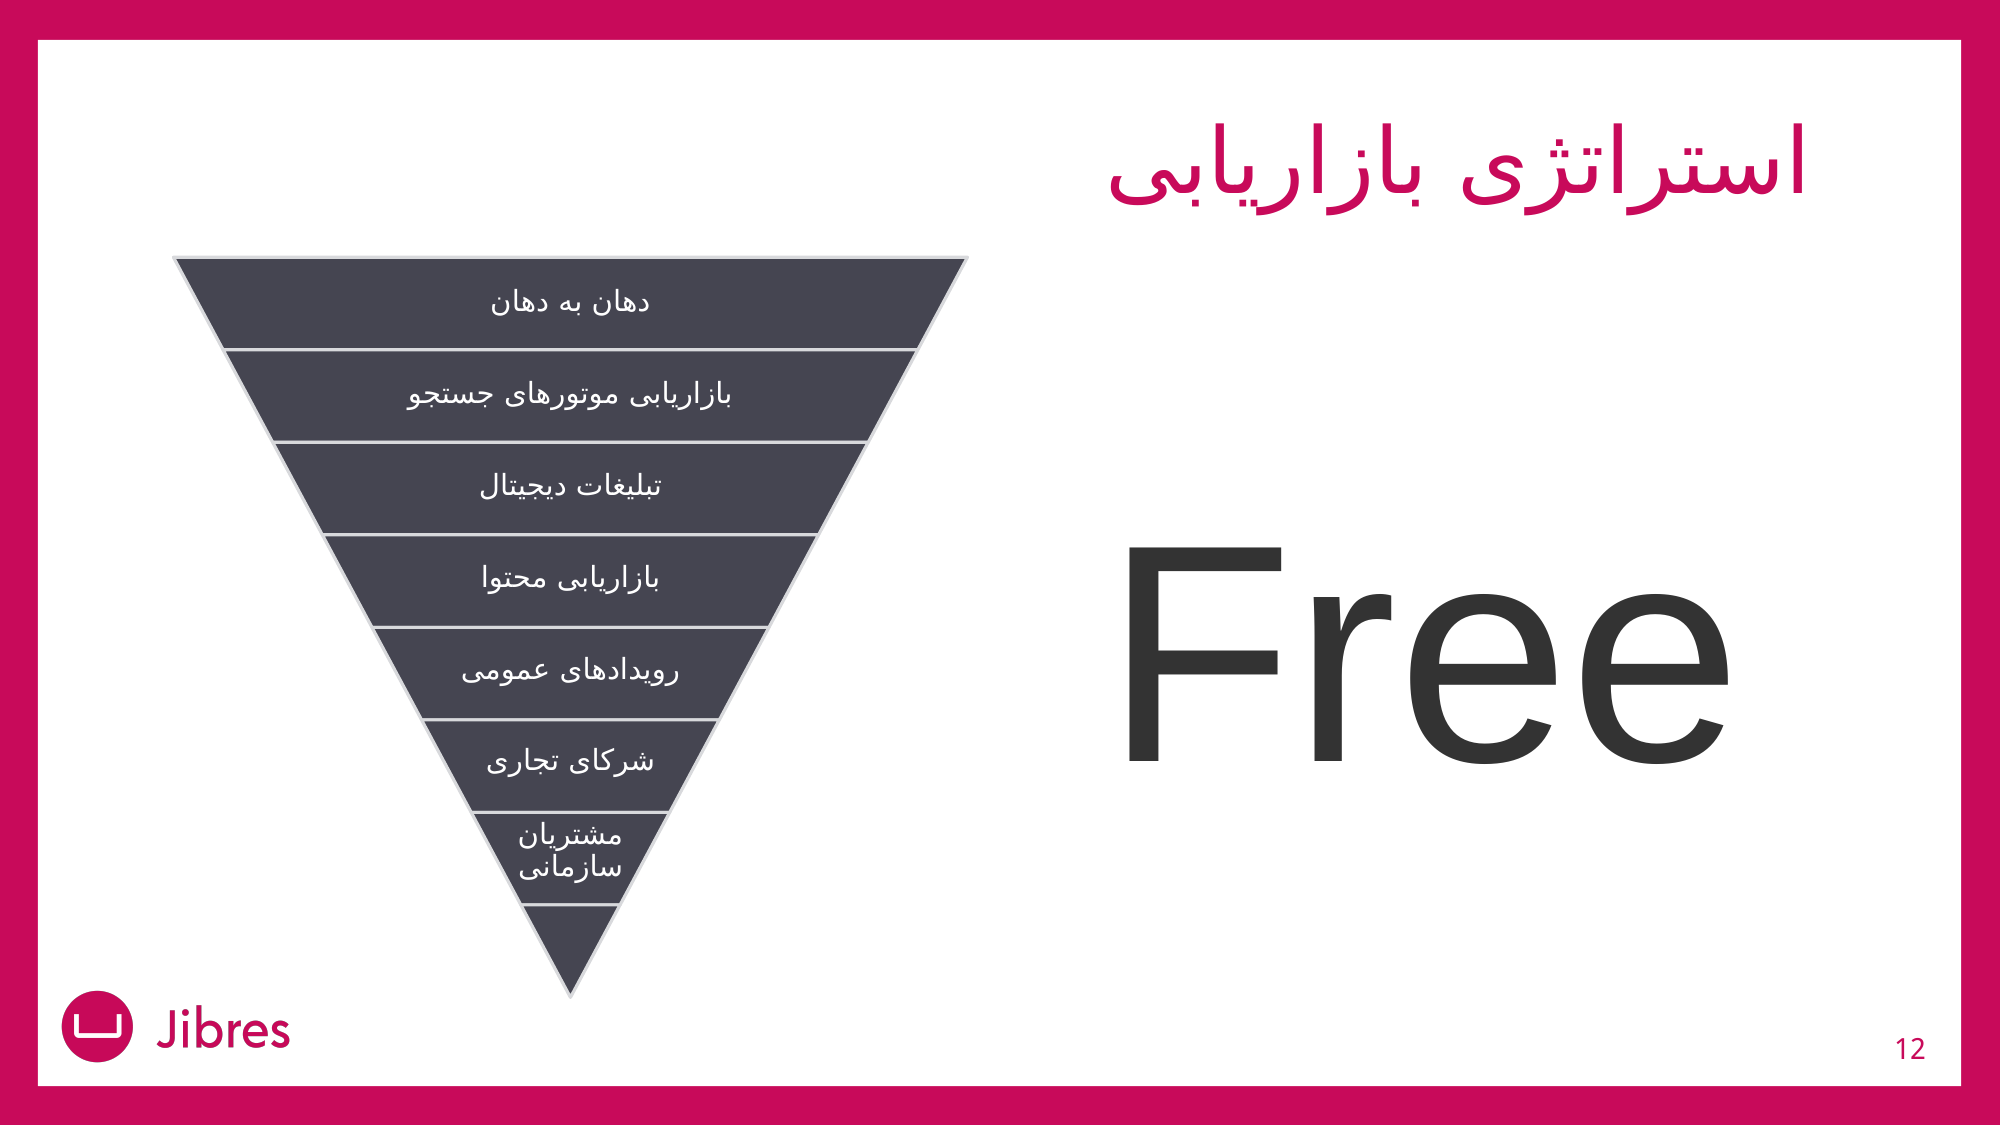

# استراتژی بازاریابی
دهان به دهان
بازاریابی موتورهای جستجو
تبلیغات دیجیتال
بازاریابی محتوا
رویدادهای عمومی
شرکای تجاری
مشتریان سازمانی

Free
12